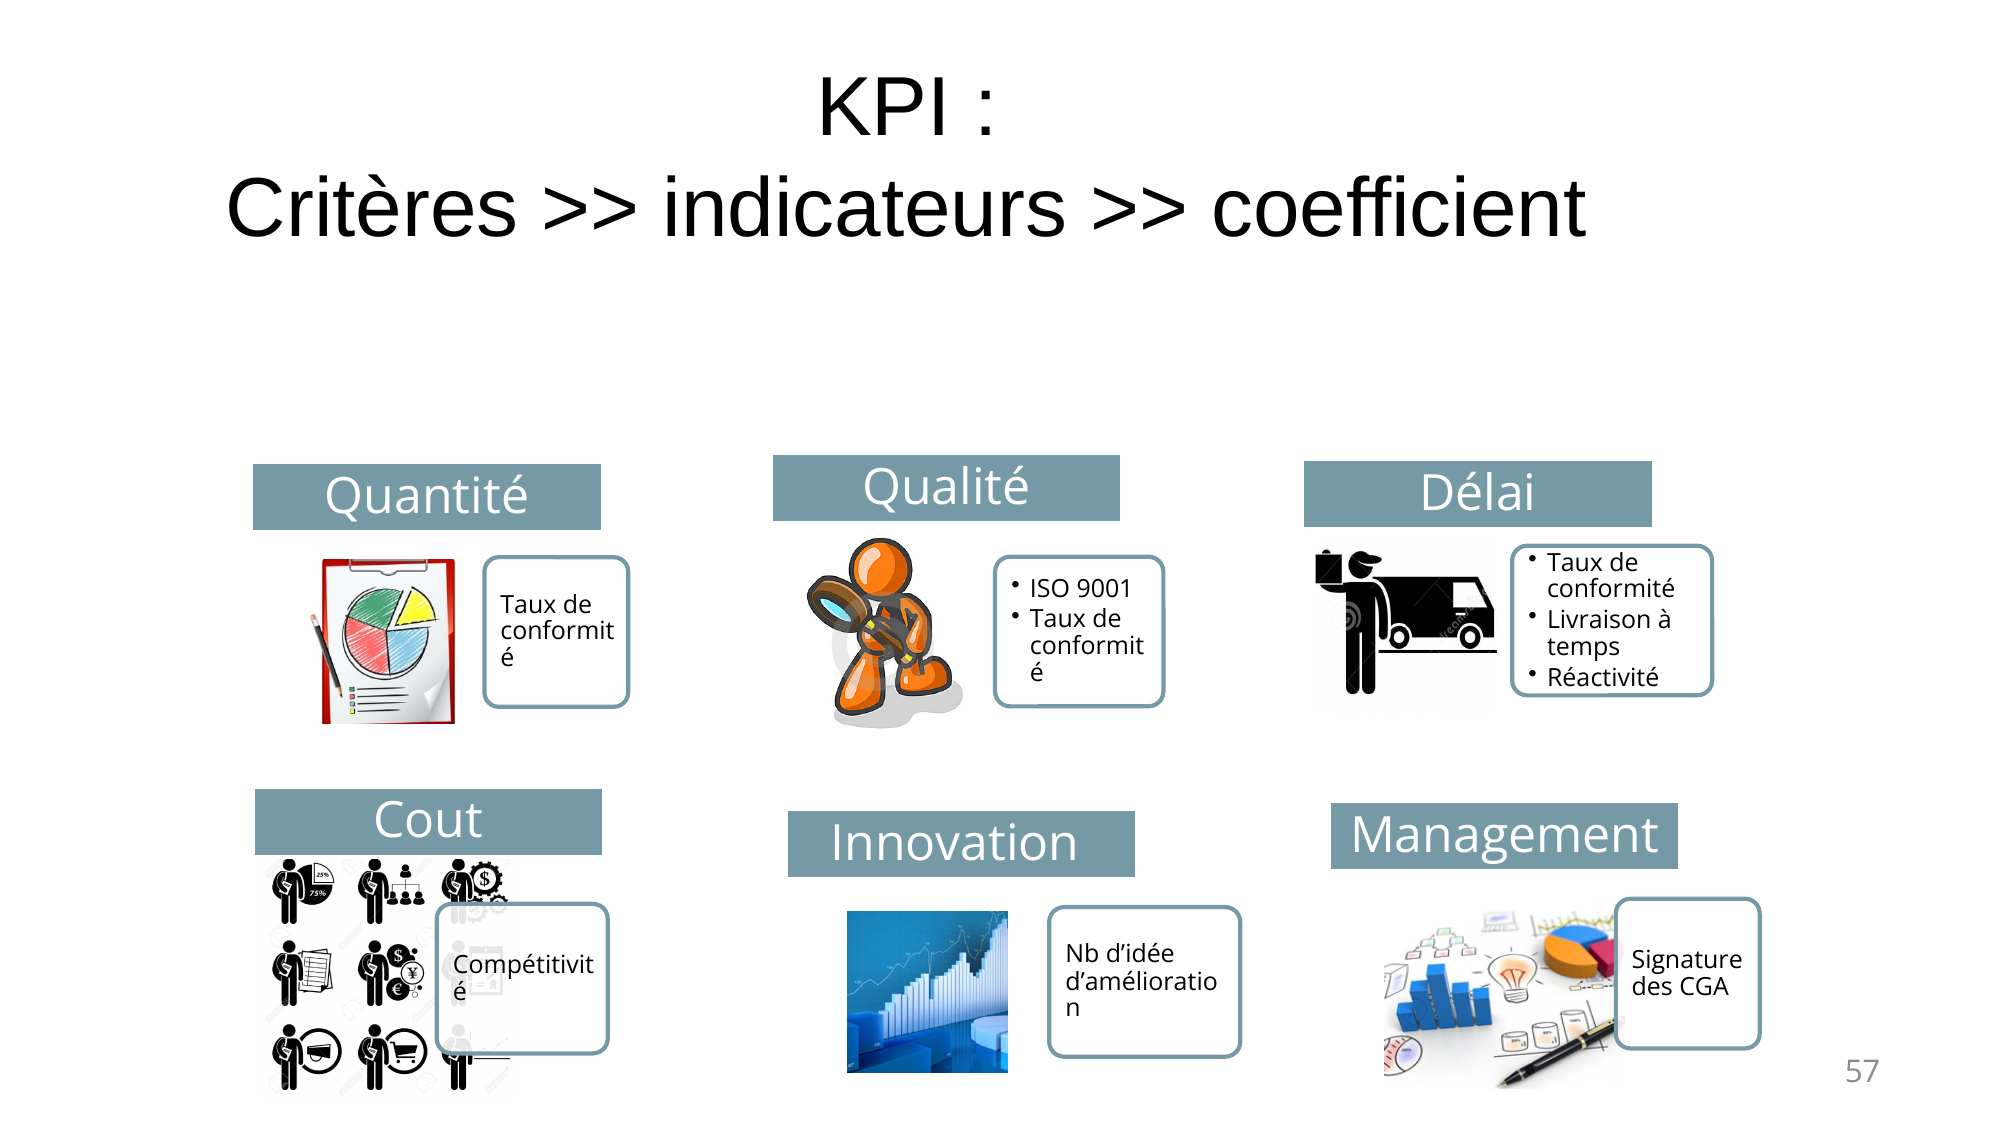

# KPI : Critères >> indicateurs >> coefficient
Taux de conformité
Quantité
ISO 9001
Taux de conformité
Qualité
Taux de conformité
Livraison à temps
Réactivité
Délai
Compétitivité
Cout
Nb d’idée d’amélioration
Innovation
Signature des CGA
Management
57